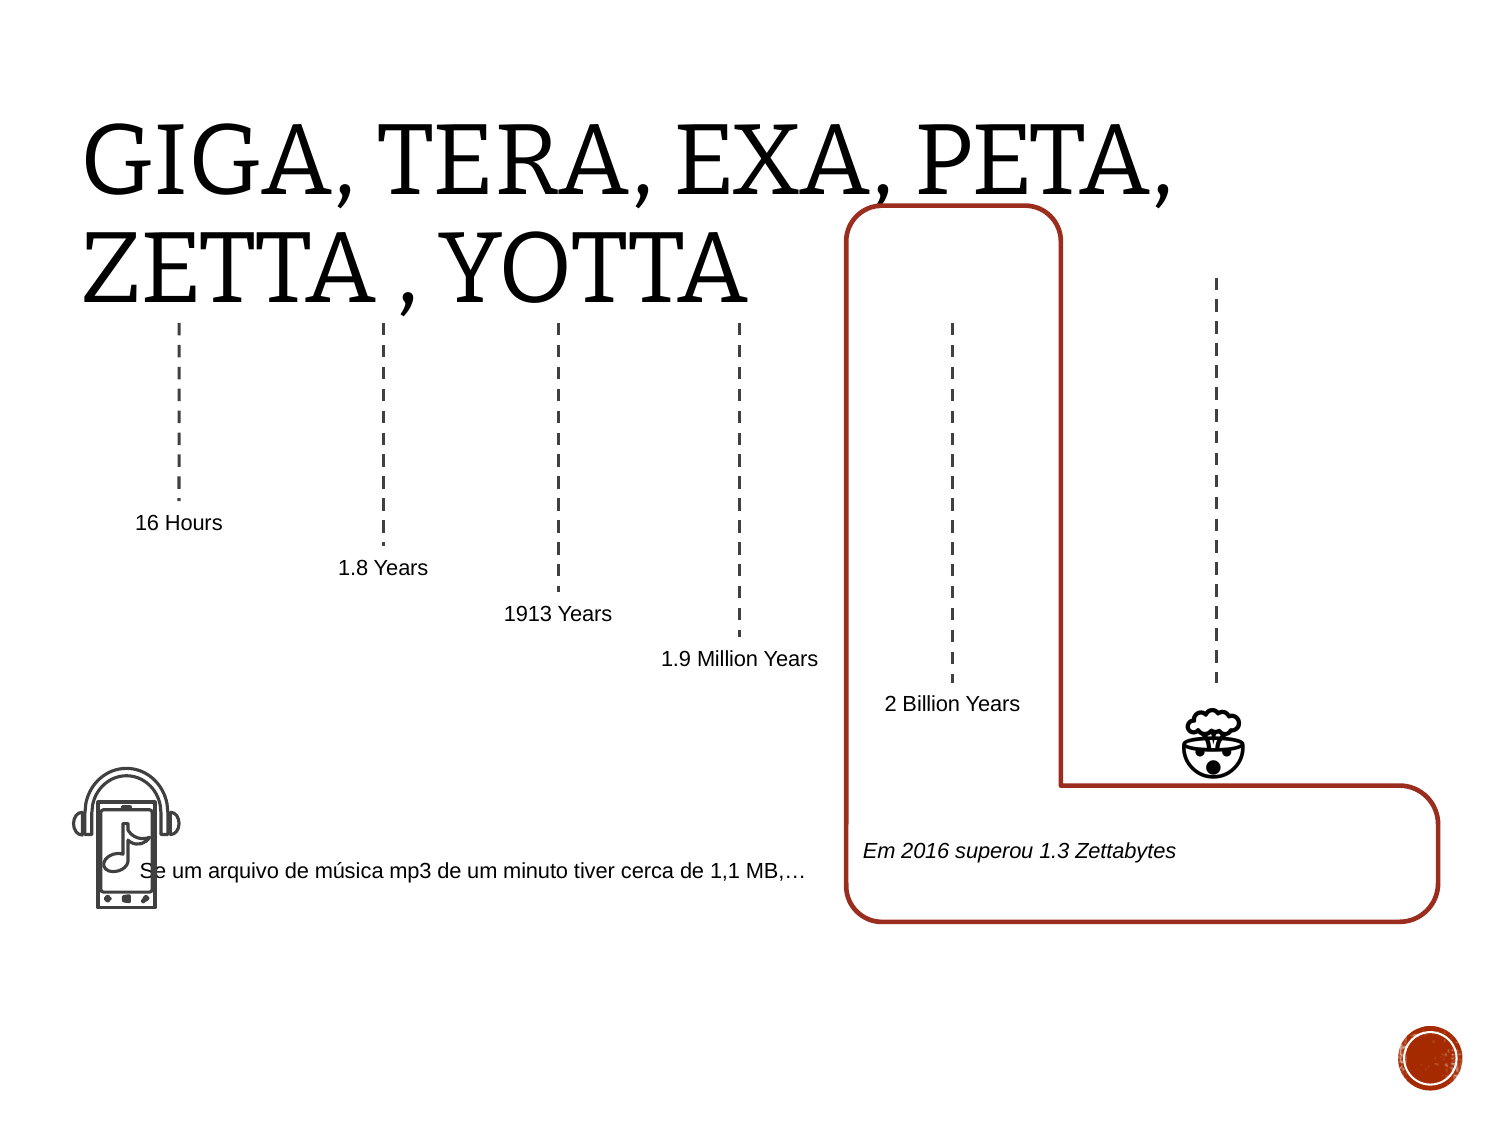

# Giga, tera, exa, peta, zetta , yotta

Em 2016 superou 1.3 Zettabytes
🤯
16 Hours
1.8 Years
1913 Years
1.9 Million Years
2 Billion Years

Se um arquivo de música mp3 de um minuto tiver cerca de 1,1 MB,…